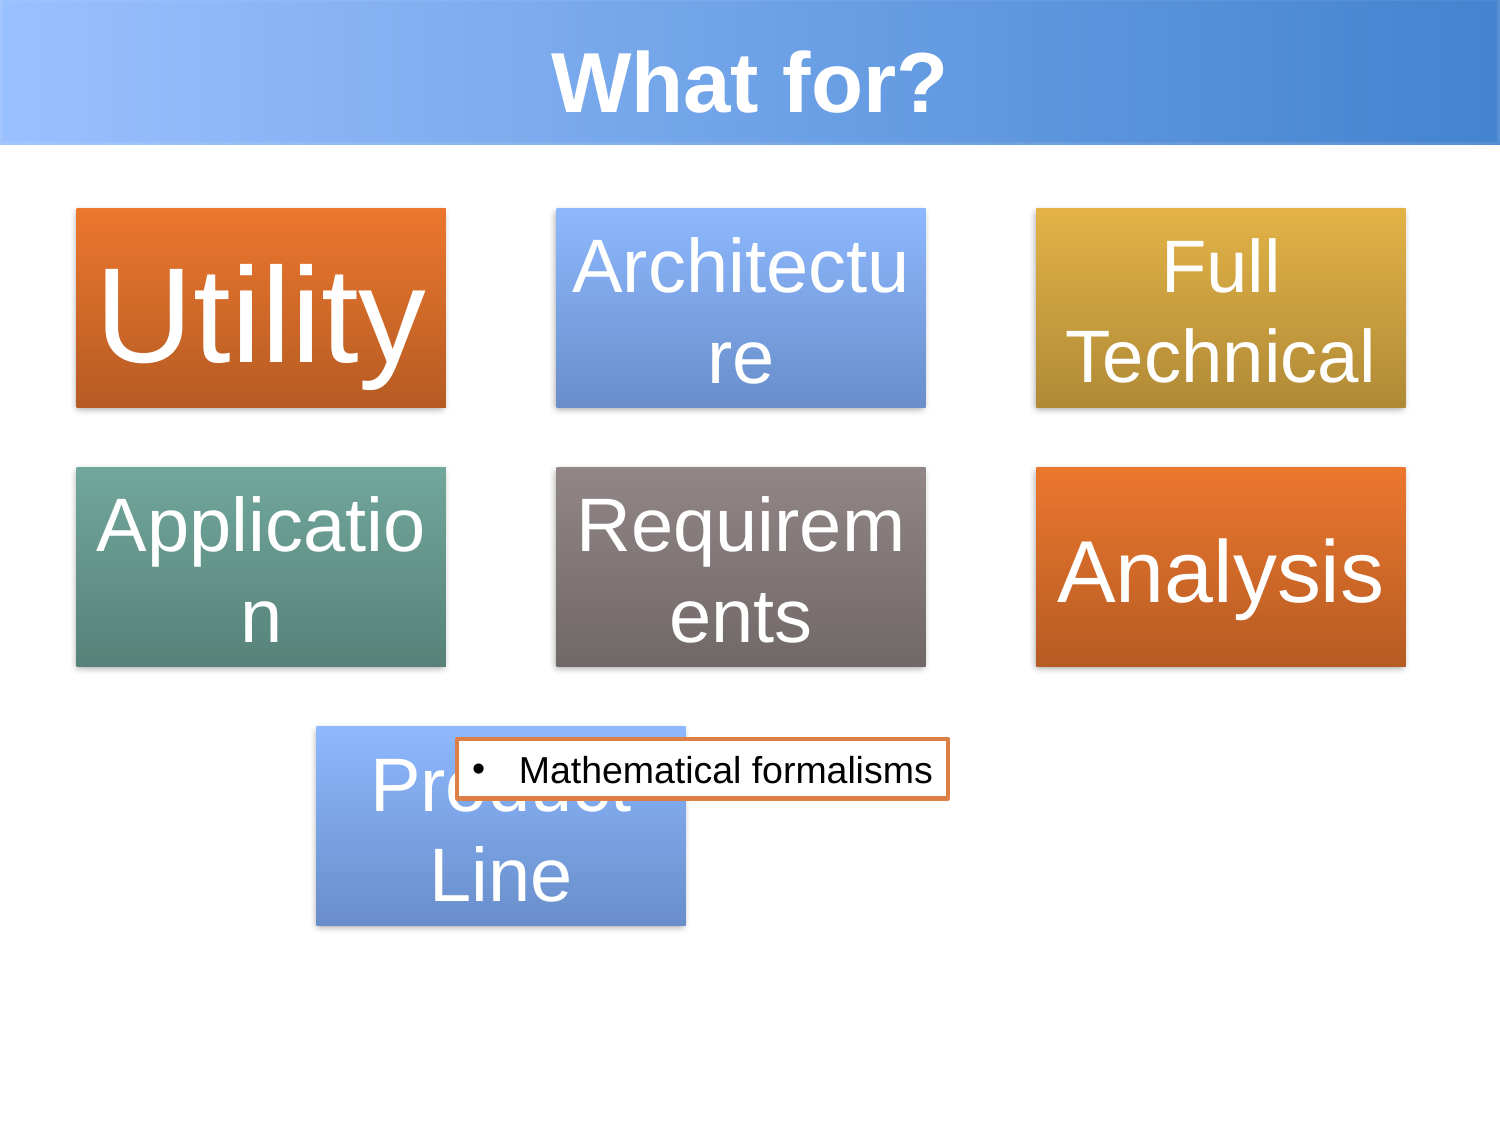

# What for?
Utility
Architecture
Full Technical
Application
Requirements
Analysis
Product Line
Mathematical formalisms